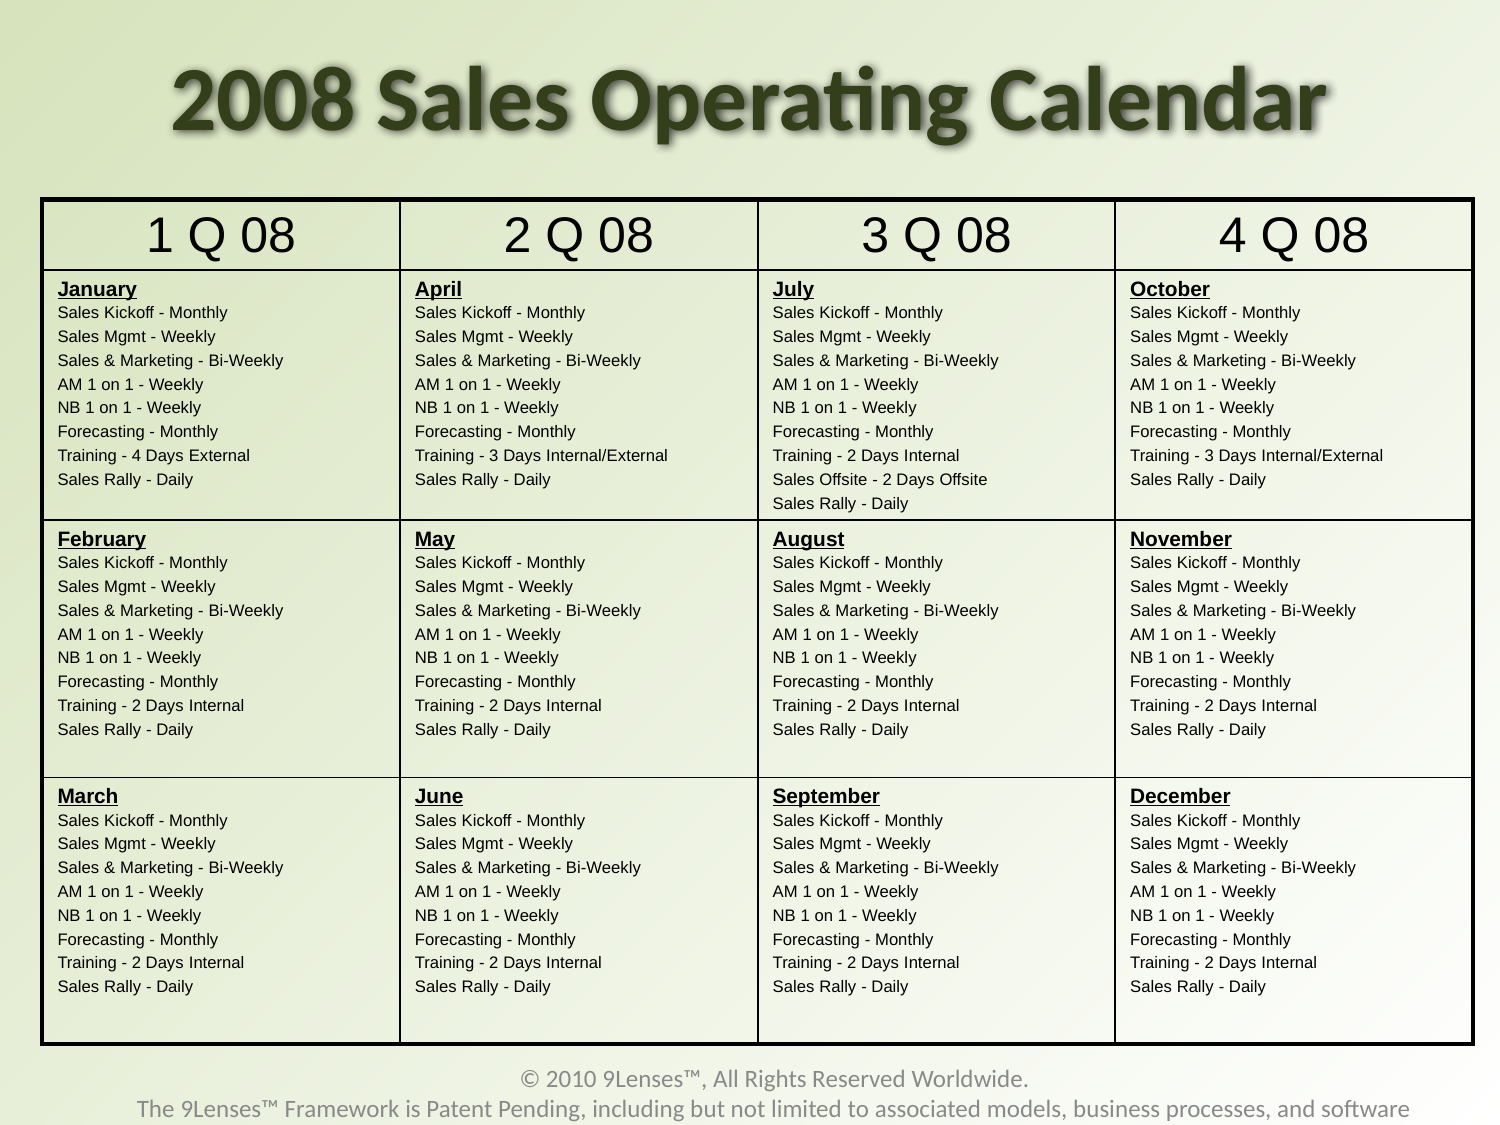

# 2008 Sales Operating Calendar
| 1 Q 08 | 2 Q 08 | 3 Q 08 | 4 Q 08 |
| --- | --- | --- | --- |
| January Sales Kickoff - Monthly Sales Mgmt - Weekly Sales & Marketing - Bi-Weekly AM 1 on 1 - Weekly NB 1 on 1 - Weekly Forecasting - Monthly Training - 4 Days External Sales Rally - Daily | April Sales Kickoff - Monthly Sales Mgmt - Weekly Sales & Marketing - Bi-Weekly AM 1 on 1 - Weekly NB 1 on 1 - Weekly Forecasting - Monthly Training - 3 Days Internal/External Sales Rally - Daily | July Sales Kickoff - Monthly Sales Mgmt - Weekly Sales & Marketing - Bi-Weekly AM 1 on 1 - Weekly NB 1 on 1 - Weekly Forecasting - Monthly Training - 2 Days Internal Sales Offsite - 2 Days Offsite Sales Rally - Daily | October Sales Kickoff - Monthly Sales Mgmt - Weekly Sales & Marketing - Bi-Weekly AM 1 on 1 - Weekly NB 1 on 1 - Weekly Forecasting - Monthly Training - 3 Days Internal/External Sales Rally - Daily |
| February Sales Kickoff - Monthly Sales Mgmt - Weekly Sales & Marketing - Bi-Weekly AM 1 on 1 - Weekly NB 1 on 1 - Weekly Forecasting - Monthly Training - 2 Days Internal Sales Rally - Daily | May Sales Kickoff - Monthly Sales Mgmt - Weekly Sales & Marketing - Bi-Weekly AM 1 on 1 - Weekly NB 1 on 1 - Weekly Forecasting - Monthly Training - 2 Days Internal Sales Rally - Daily | August Sales Kickoff - Monthly Sales Mgmt - Weekly Sales & Marketing - Bi-Weekly AM 1 on 1 - Weekly NB 1 on 1 - Weekly Forecasting - Monthly Training - 2 Days Internal Sales Rally - Daily | November Sales Kickoff - Monthly Sales Mgmt - Weekly Sales & Marketing - Bi-Weekly AM 1 on 1 - Weekly NB 1 on 1 - Weekly Forecasting - Monthly Training - 2 Days Internal Sales Rally - Daily |
| March Sales Kickoff - Monthly Sales Mgmt - Weekly Sales & Marketing - Bi-Weekly AM 1 on 1 - Weekly NB 1 on 1 - Weekly Forecasting - Monthly Training - 2 Days Internal Sales Rally - Daily | June Sales Kickoff - Monthly Sales Mgmt - Weekly Sales & Marketing - Bi-Weekly AM 1 on 1 - Weekly NB 1 on 1 - Weekly Forecasting - Monthly Training - 2 Days Internal Sales Rally - Daily | September Sales Kickoff - Monthly Sales Mgmt - Weekly Sales & Marketing - Bi-Weekly AM 1 on 1 - Weekly NB 1 on 1 - Weekly Forecasting - Monthly Training - 2 Days Internal Sales Rally - Daily | December Sales Kickoff - Monthly Sales Mgmt - Weekly Sales & Marketing - Bi-Weekly AM 1 on 1 - Weekly NB 1 on 1 - Weekly Forecasting - Monthly Training - 2 Days Internal Sales Rally - Daily |